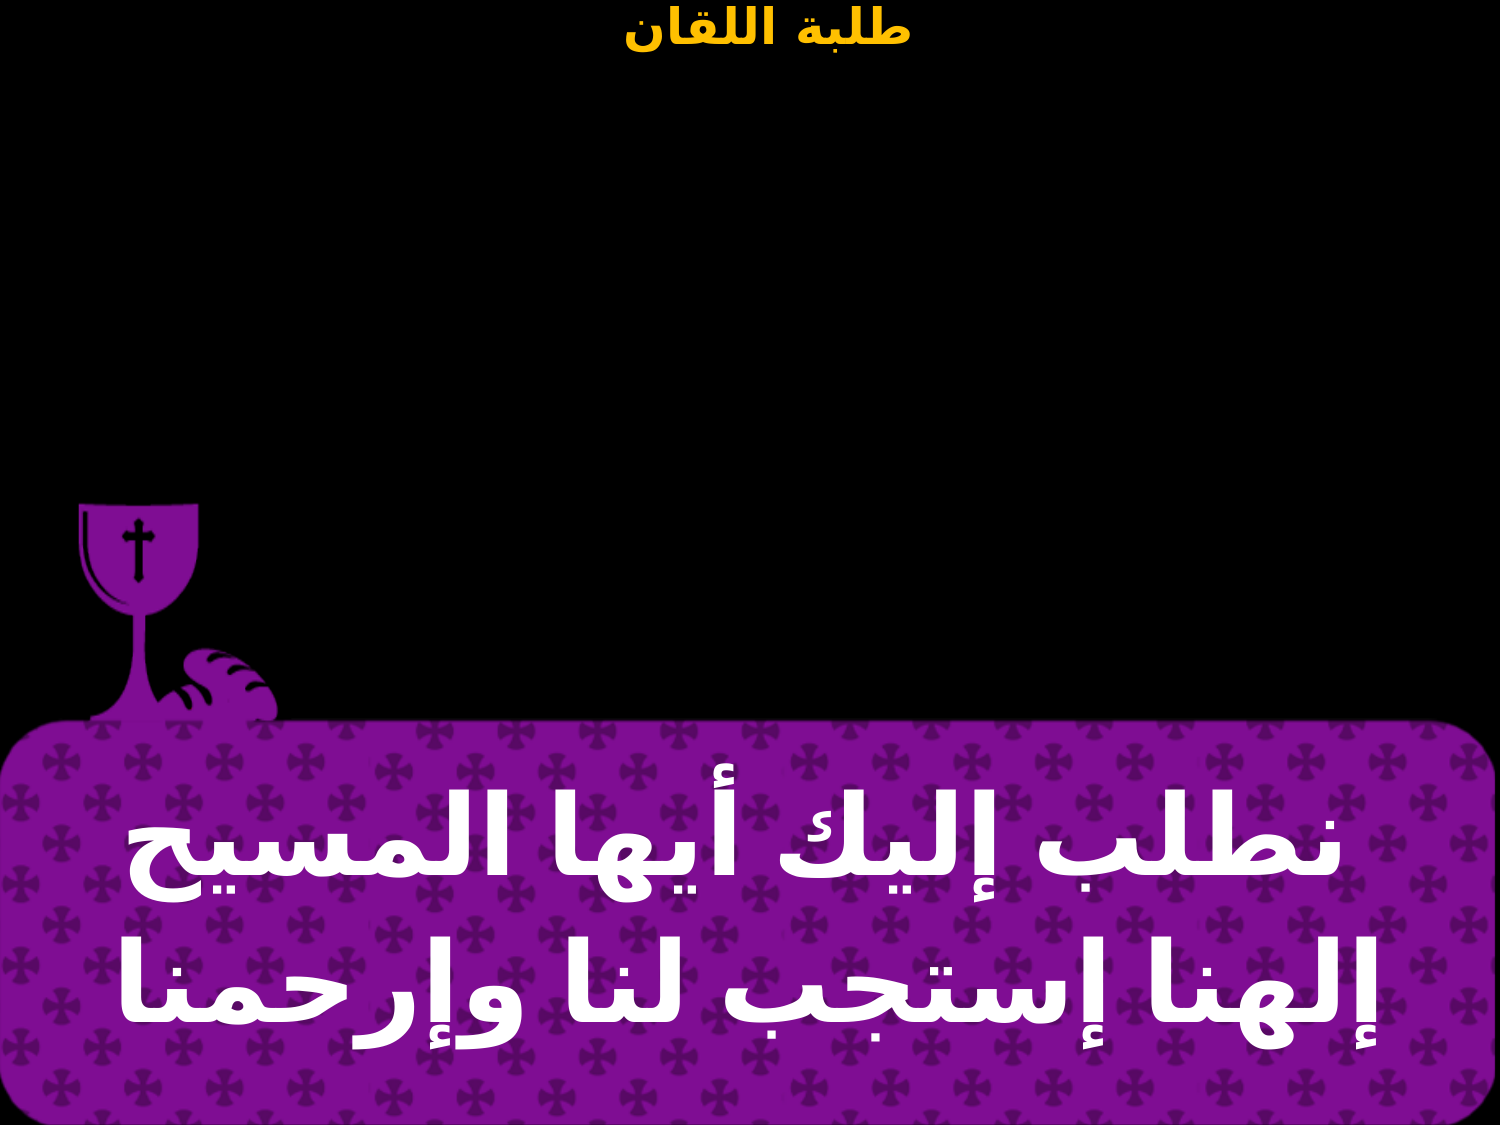

| نطلب إليك أيها المسيح إلهنا إستجب لنا وإرحمنا |
| --- |